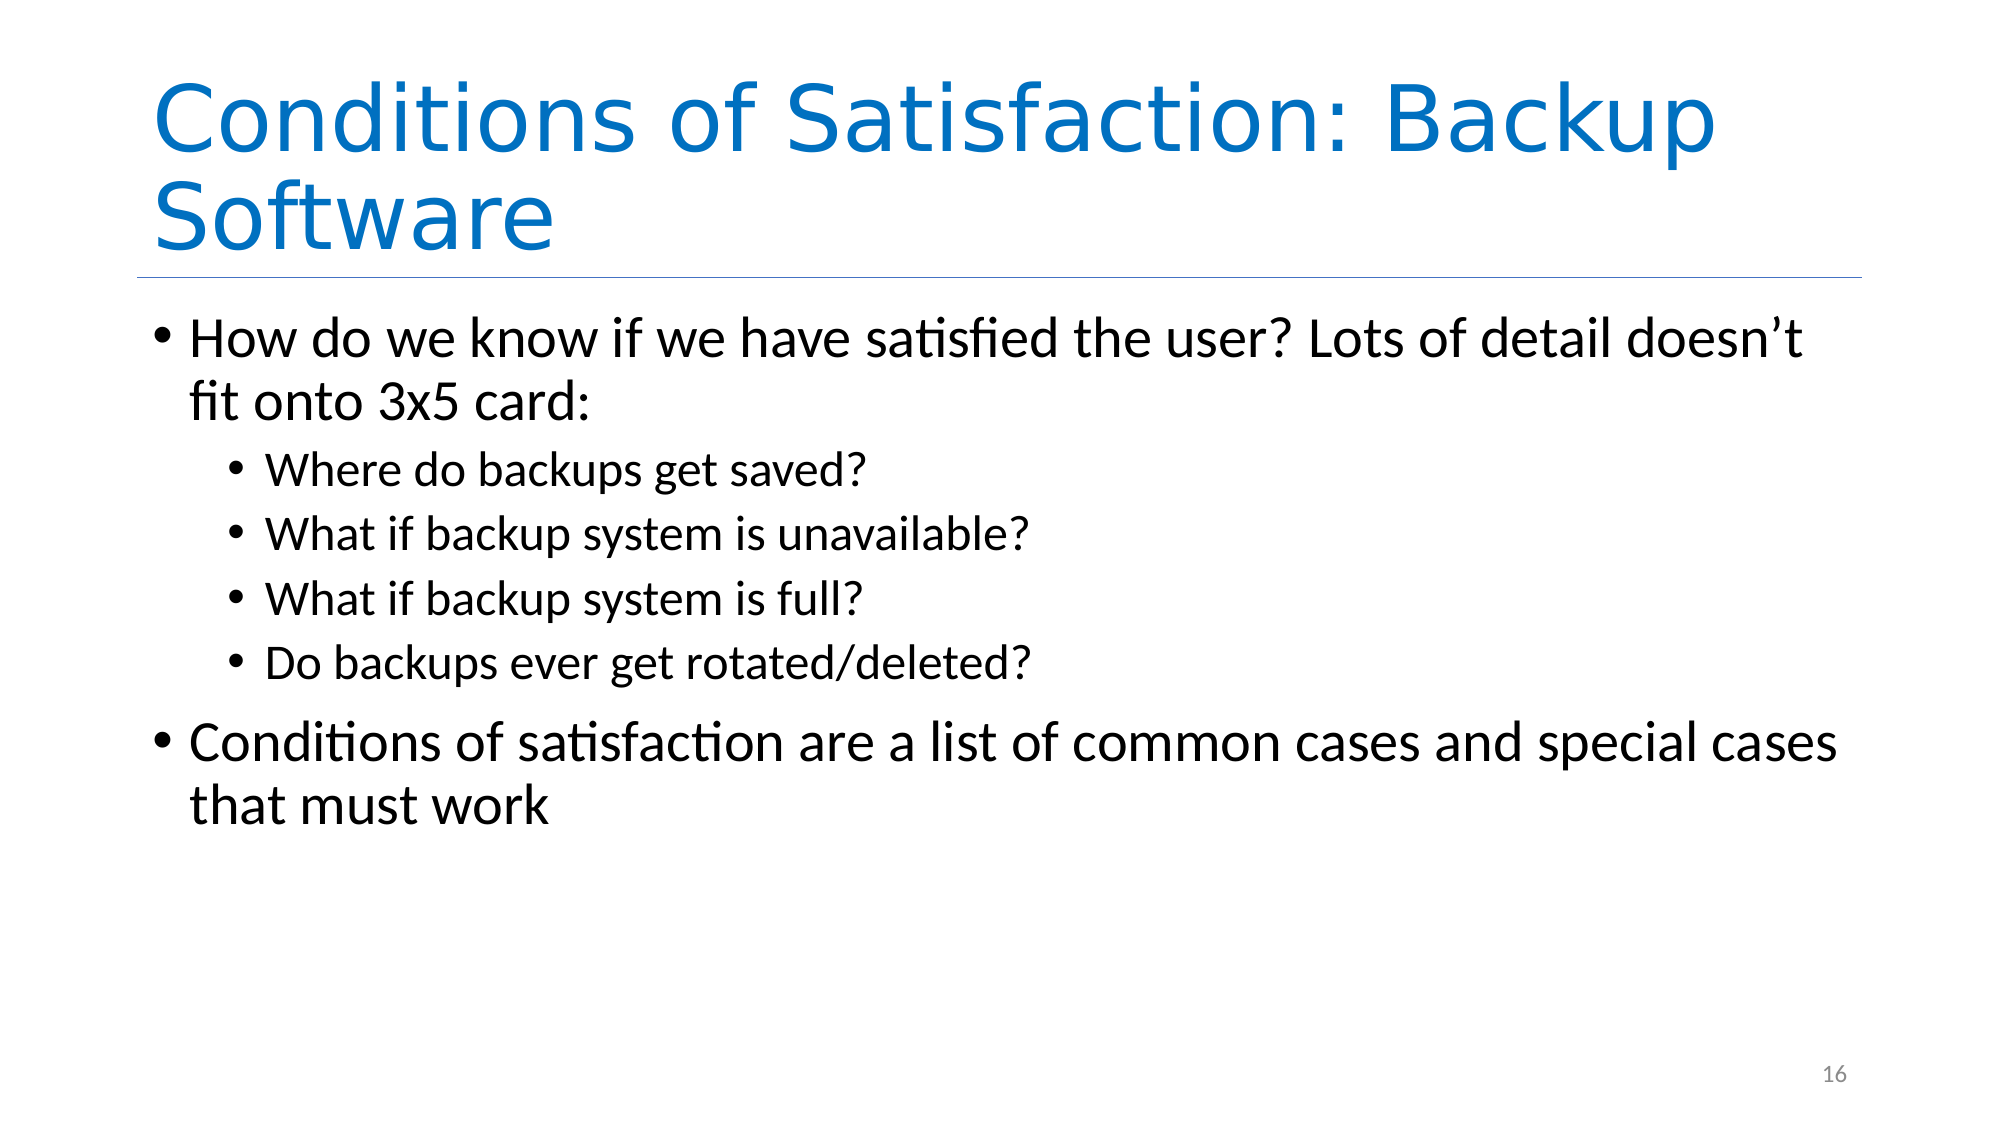

# Conditions of Satisfaction: Backup Software
How do we know if we have satisfied the user? Lots of detail doesn’t fit onto 3x5 card:
Where do backups get saved?
What if backup system is unavailable?
What if backup system is full?
Do backups ever get rotated/deleted?
Conditions of satisfaction are a list of common cases and special cases that must work
16